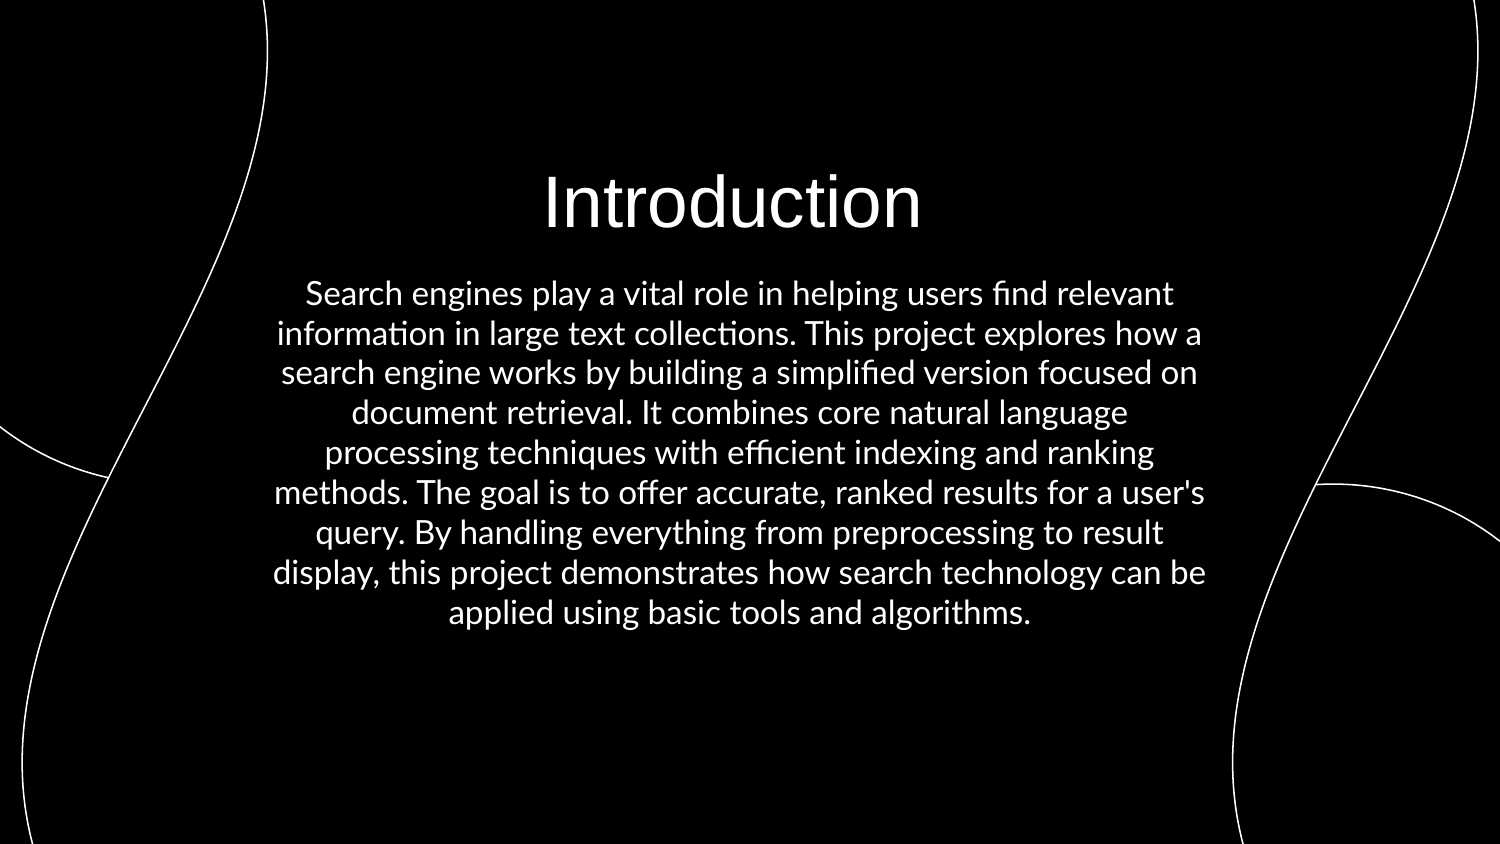

# Introduction
Search engines play a vital role in helping users find relevant information in large text collections. This project explores how a search engine works by building a simplified version focused on document retrieval. It combines core natural language processing techniques with efficient indexing and ranking methods. The goal is to offer accurate, ranked results for a user's query. By handling everything from preprocessing to result display, this project demonstrates how search technology can be applied using basic tools and algorithms.